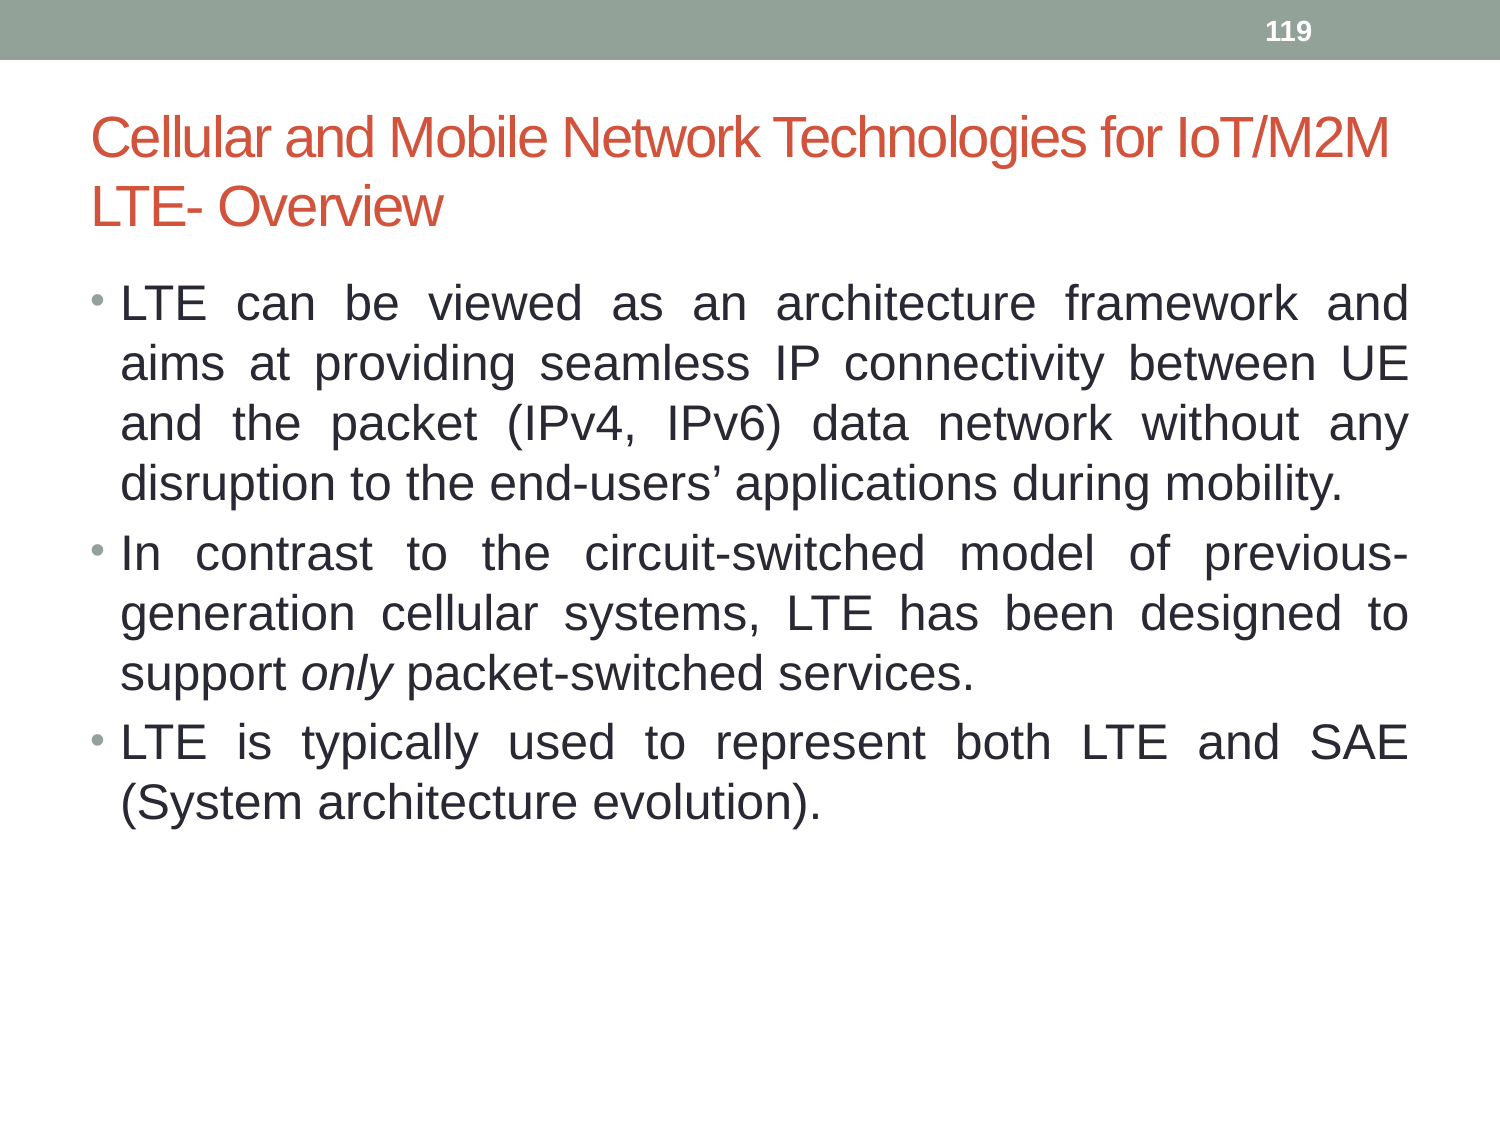

119
# Cellular and Mobile Network Technologies for IoT/M2M LTE- Overview
LTE can be viewed as an architecture framework and aims at providing seamless IP connectivity between UE and the packet (IPv4, IPv6) data network without any disruption to the end-users’ applications during mobility.
In contrast to the circuit-switched model of previous-generation cellular systems, LTE has been designed to support only packet-switched services.
LTE is typically used to represent both LTE and SAE (System architecture evolution).